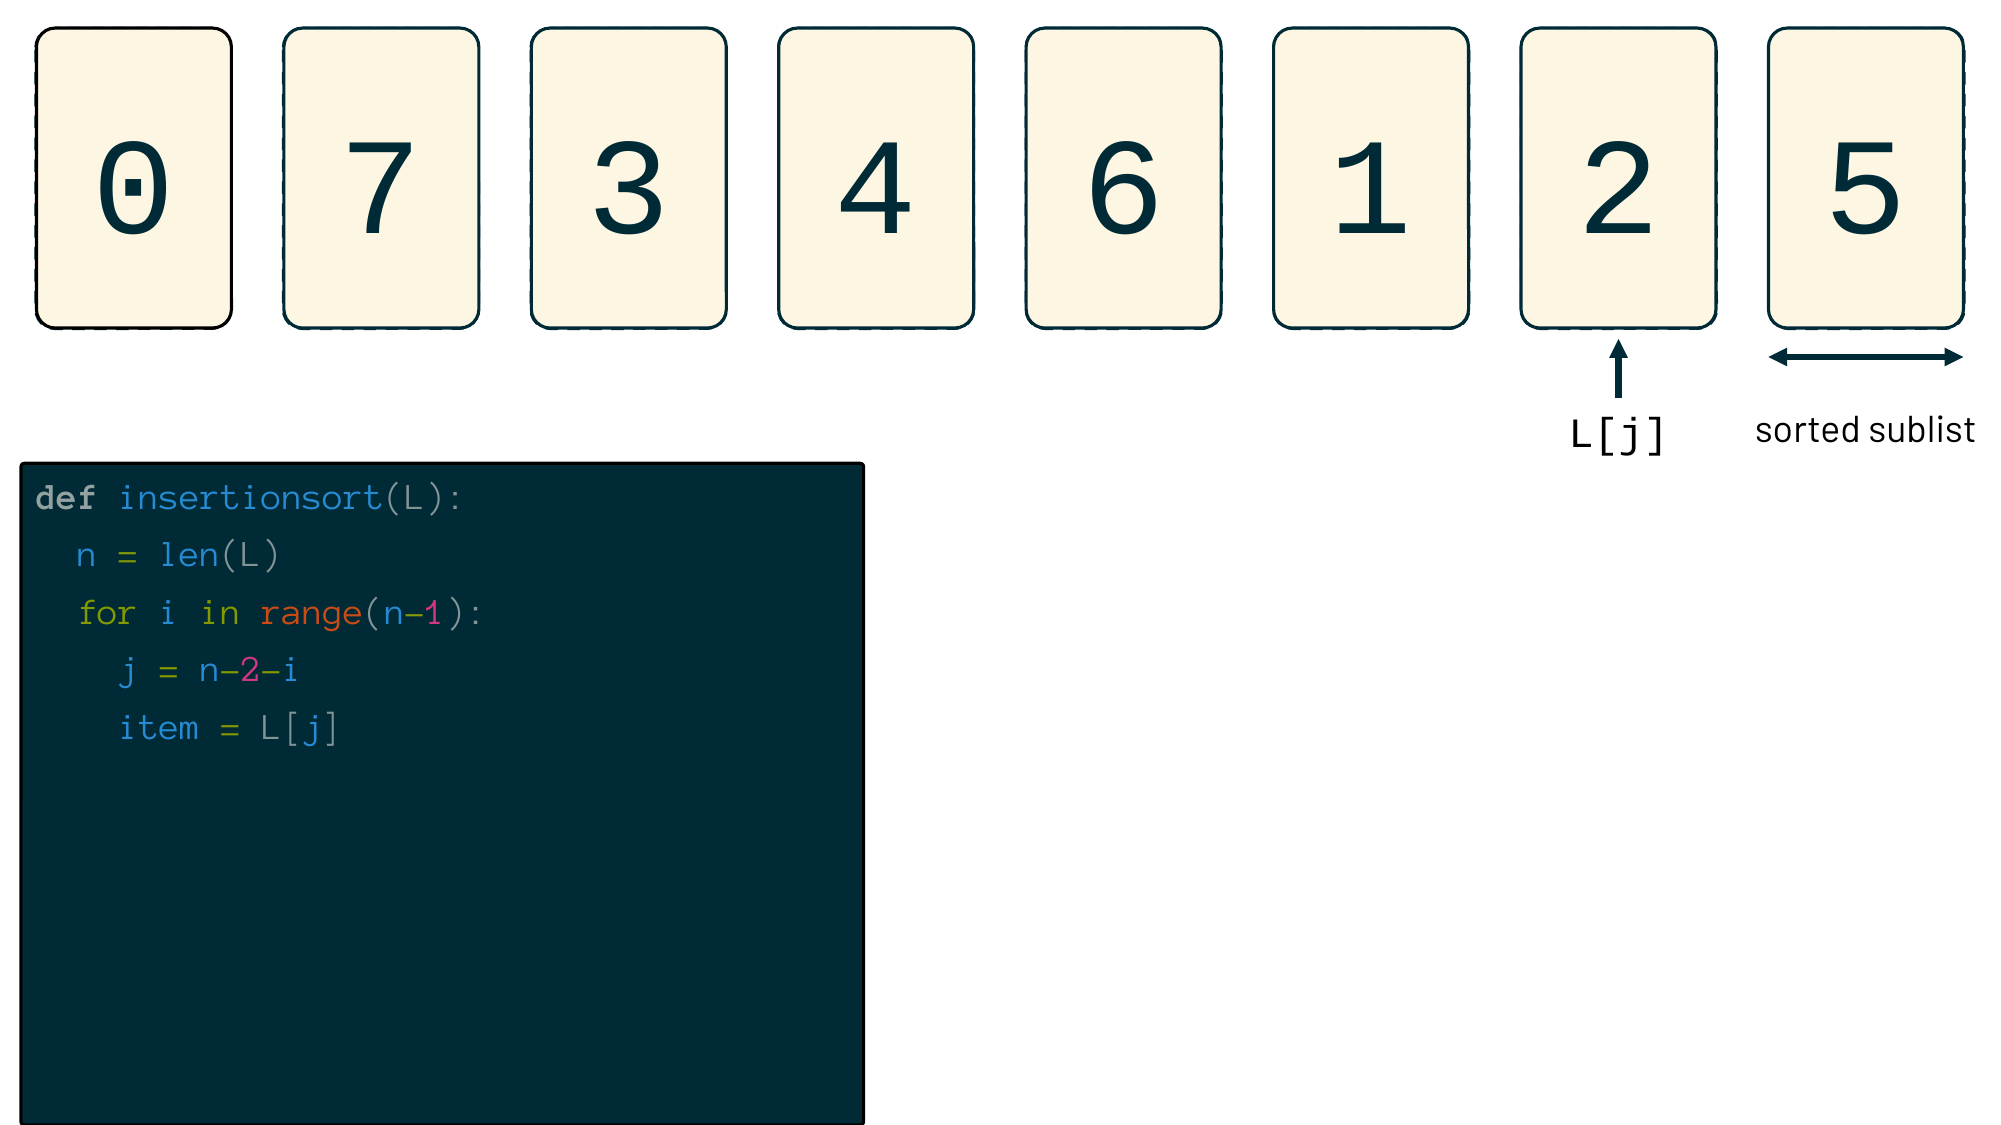

0
7
3
4
6
1
2
5
L[j]
sorted sublist
def insertionsort(L):
  n = len(L)
  for i in range(n-1):
    j = n-2-i
    item = L[j]